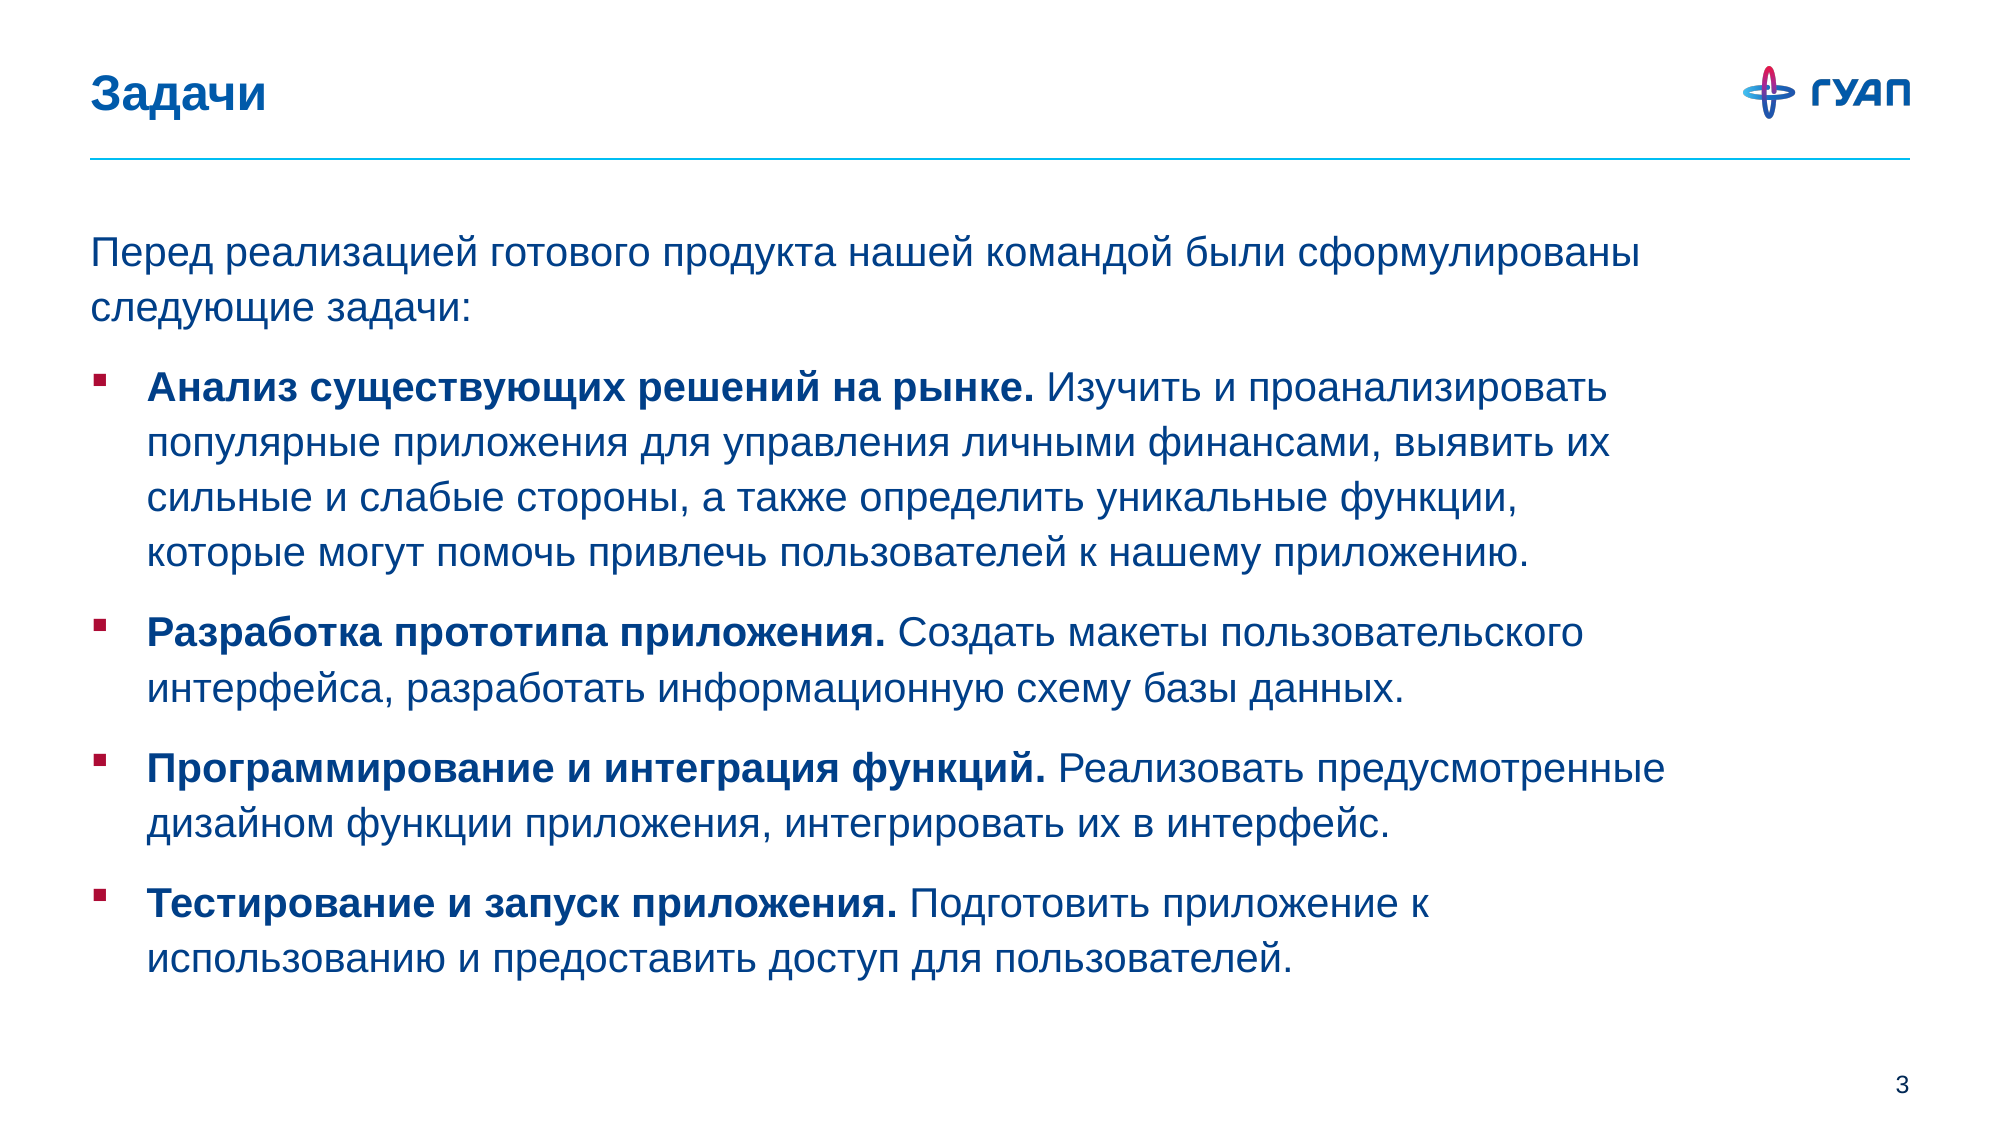

# Задачи
Перед реализацией готового продукта нашей командой были сформулированы следующие задачи:
Анализ существующих решений на рынке. Изучить и проанализировать популярные приложения для управления личными финансами, выявить их сильные и слабые стороны, а также определить уникальные функции, которые могут помочь привлечь пользователей к нашему приложению.
Разработка прототипа приложения. Создать макеты пользовательского интерфейса, разработать информационную схему базы данных.
Программирование и интеграция функций. Реализовать предусмотренные дизайном функции приложения, интегрировать их в интерфейс.
Тестирование и запуск приложения. Подготовить приложение к использованию и предоставить доступ для пользователей.